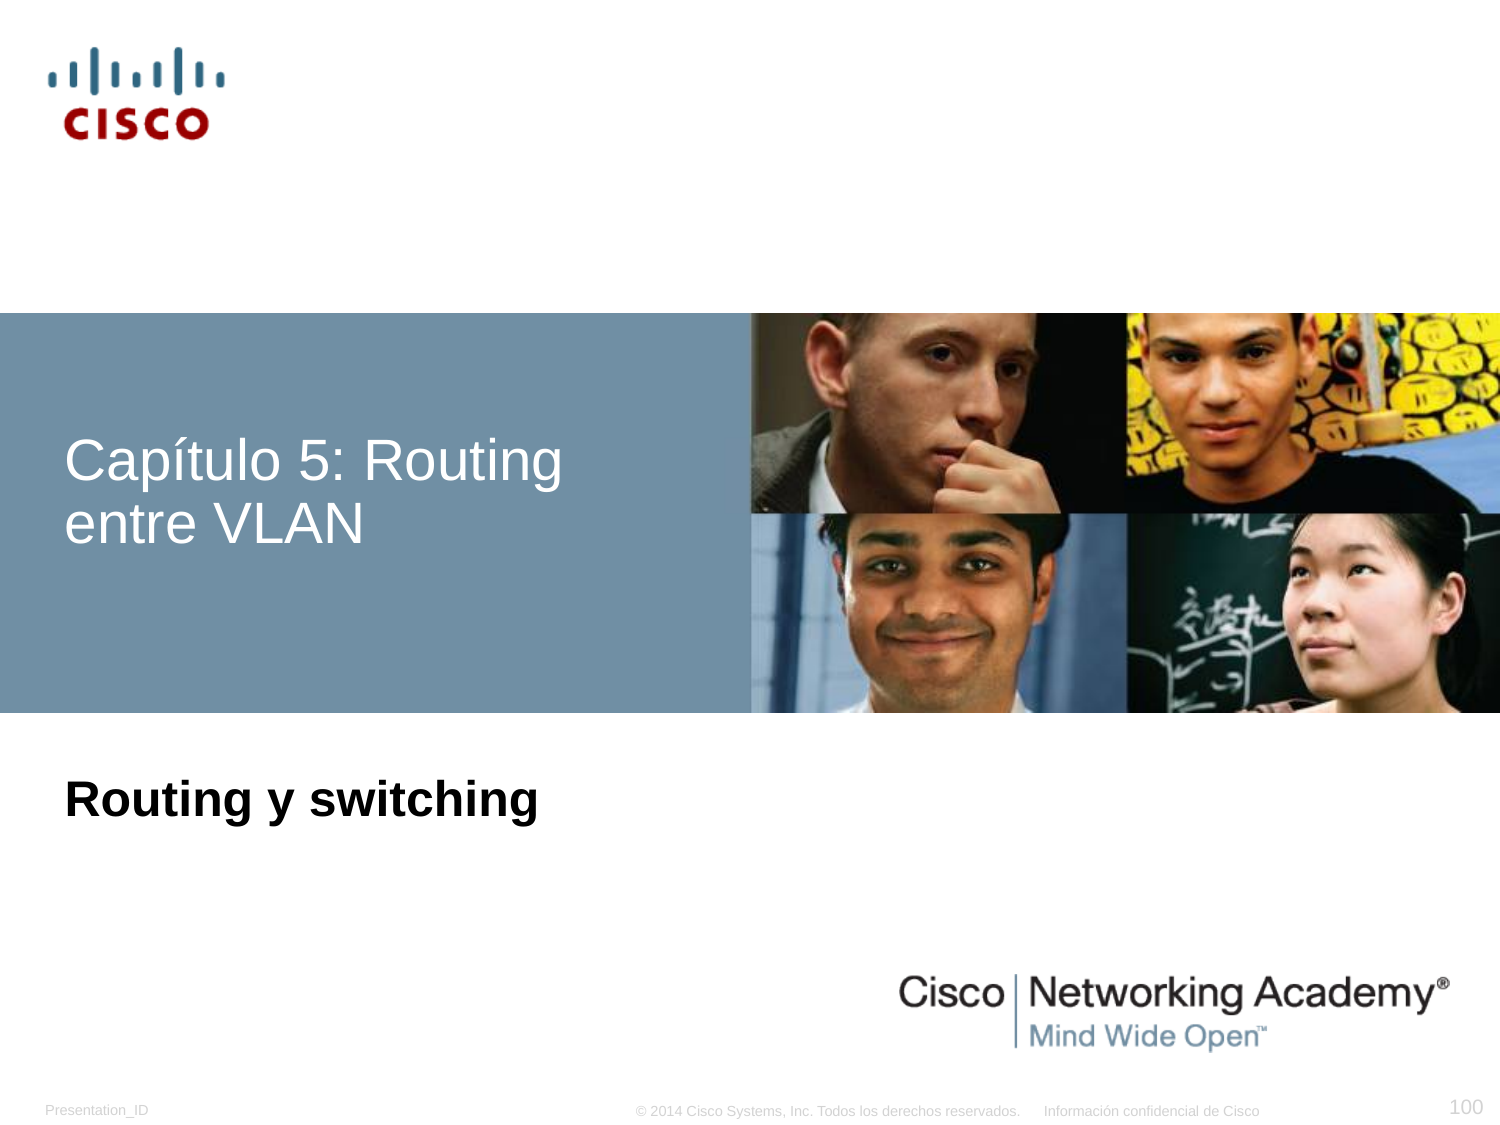

# Capítulo 5: Routing entre VLAN
Routing y switching